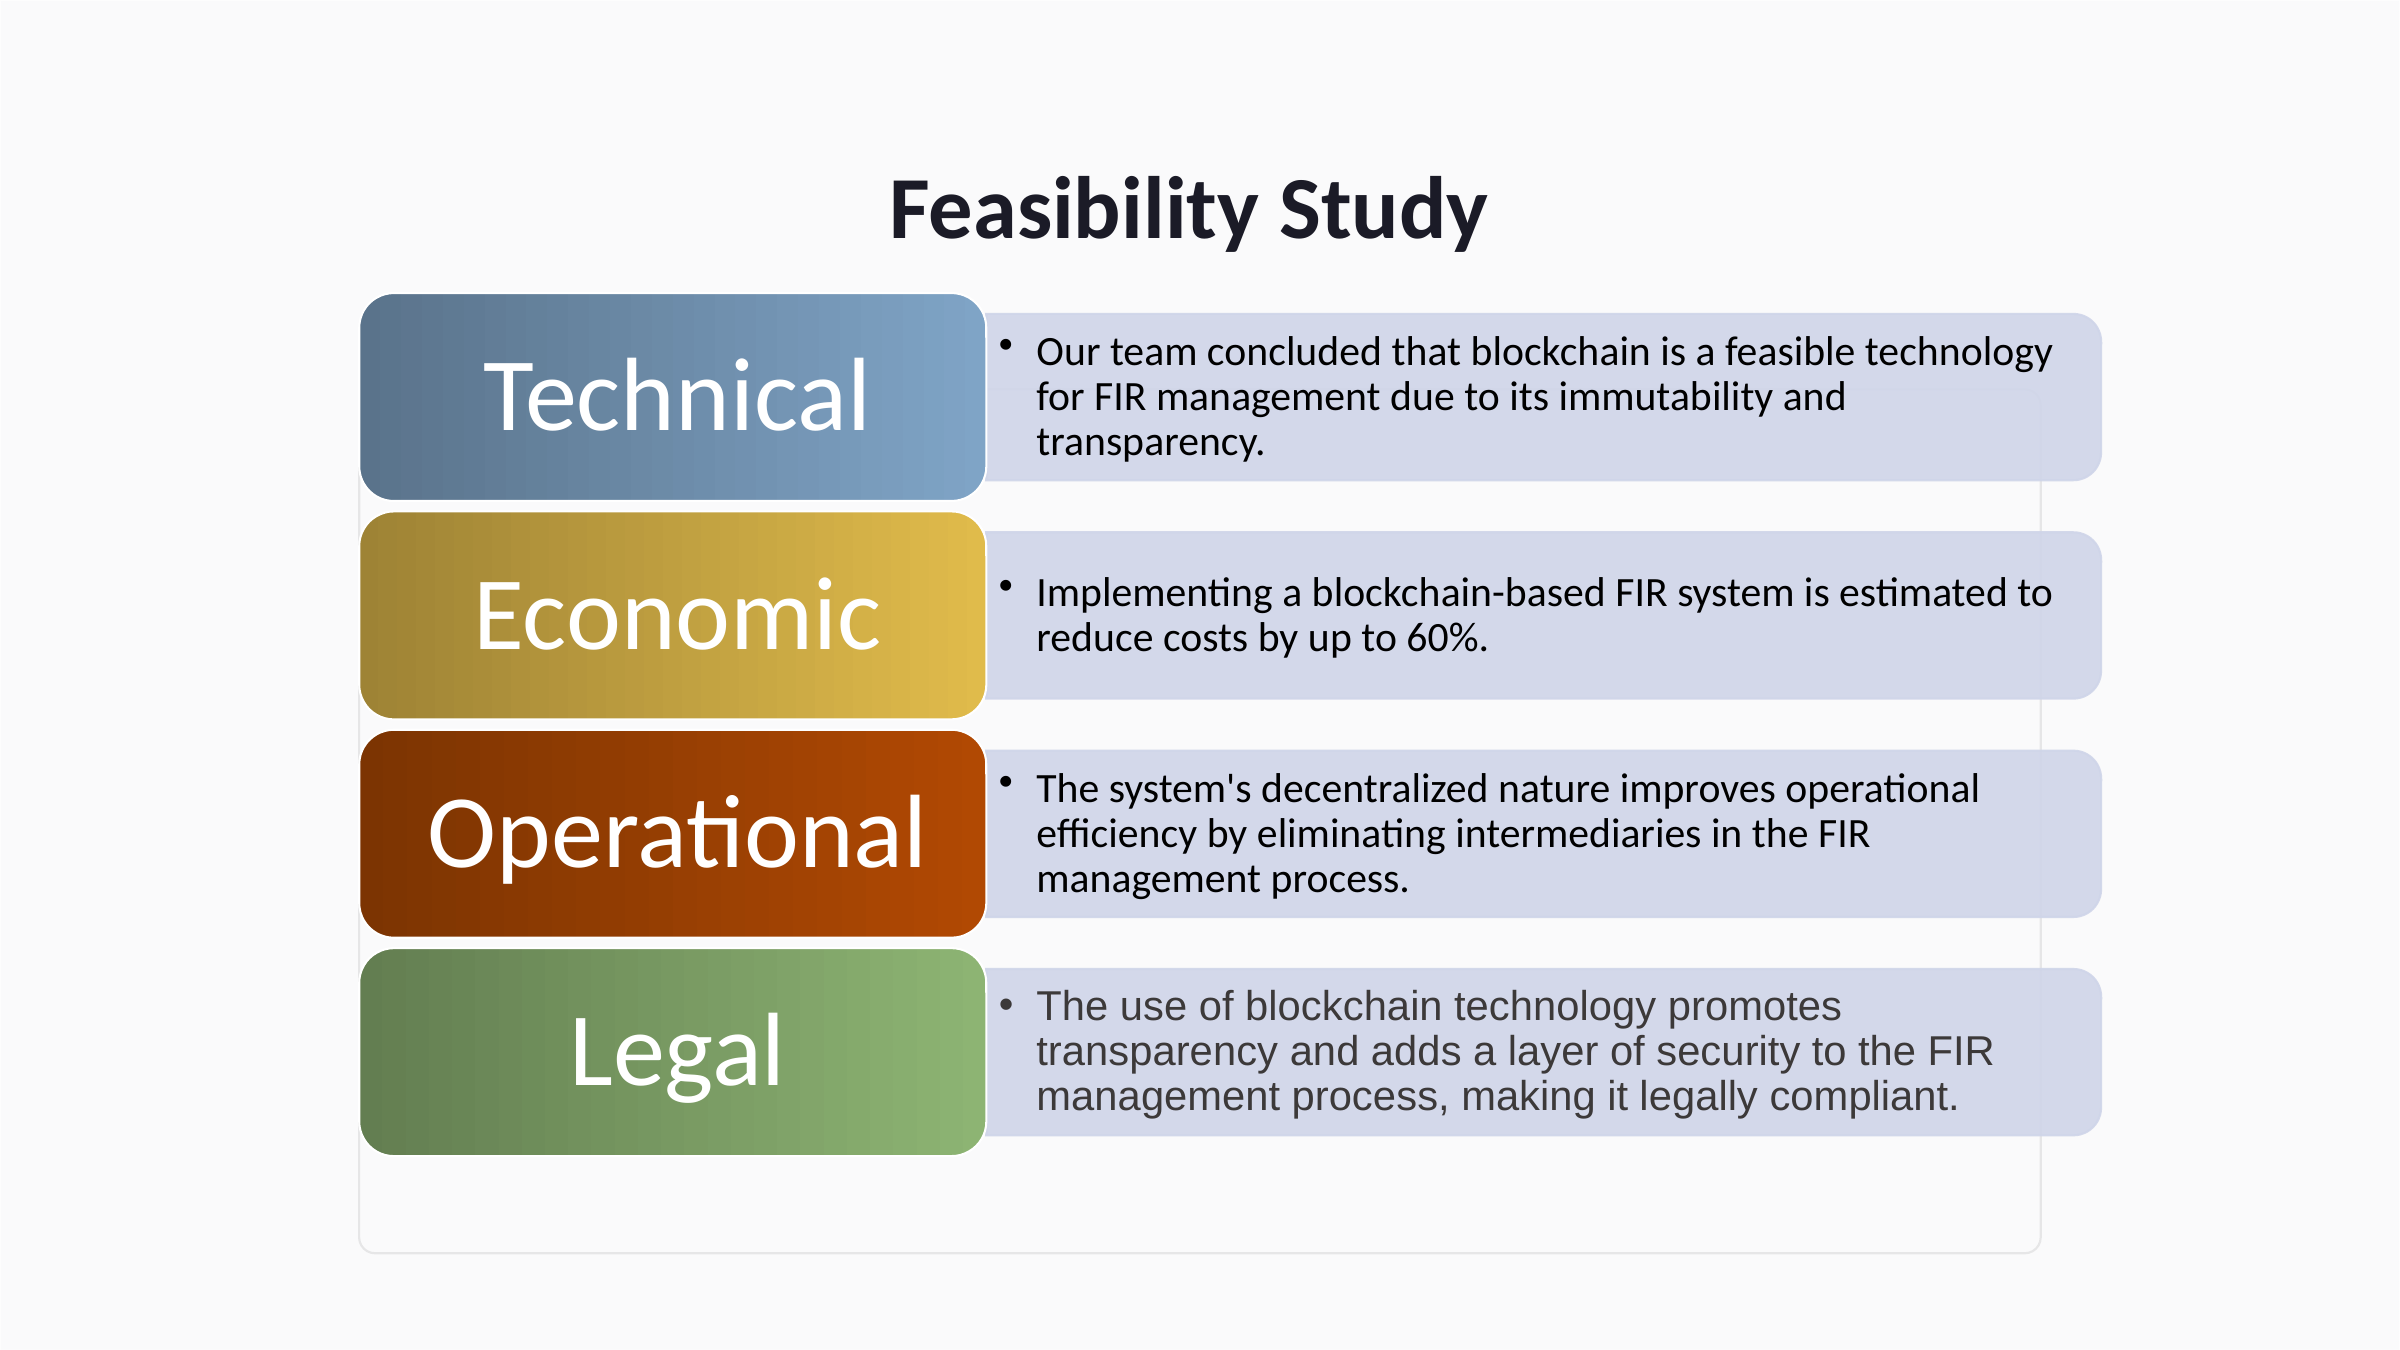

Feasibility Study
Our team concluded that blockchain is a feasible technology for FIR management due to its immutability and transparency.
Technical
Implementing a blockchain-based FIR system is estimated to reduce costs by up to 60%.
Economic
The system's decentralized nature improves operational efficiency by eliminating intermediaries in the FIR management process.
Operational
The use of blockchain technology promotes transparency and adds a layer of security to the FIR management process, making it legally compliant.
Legal